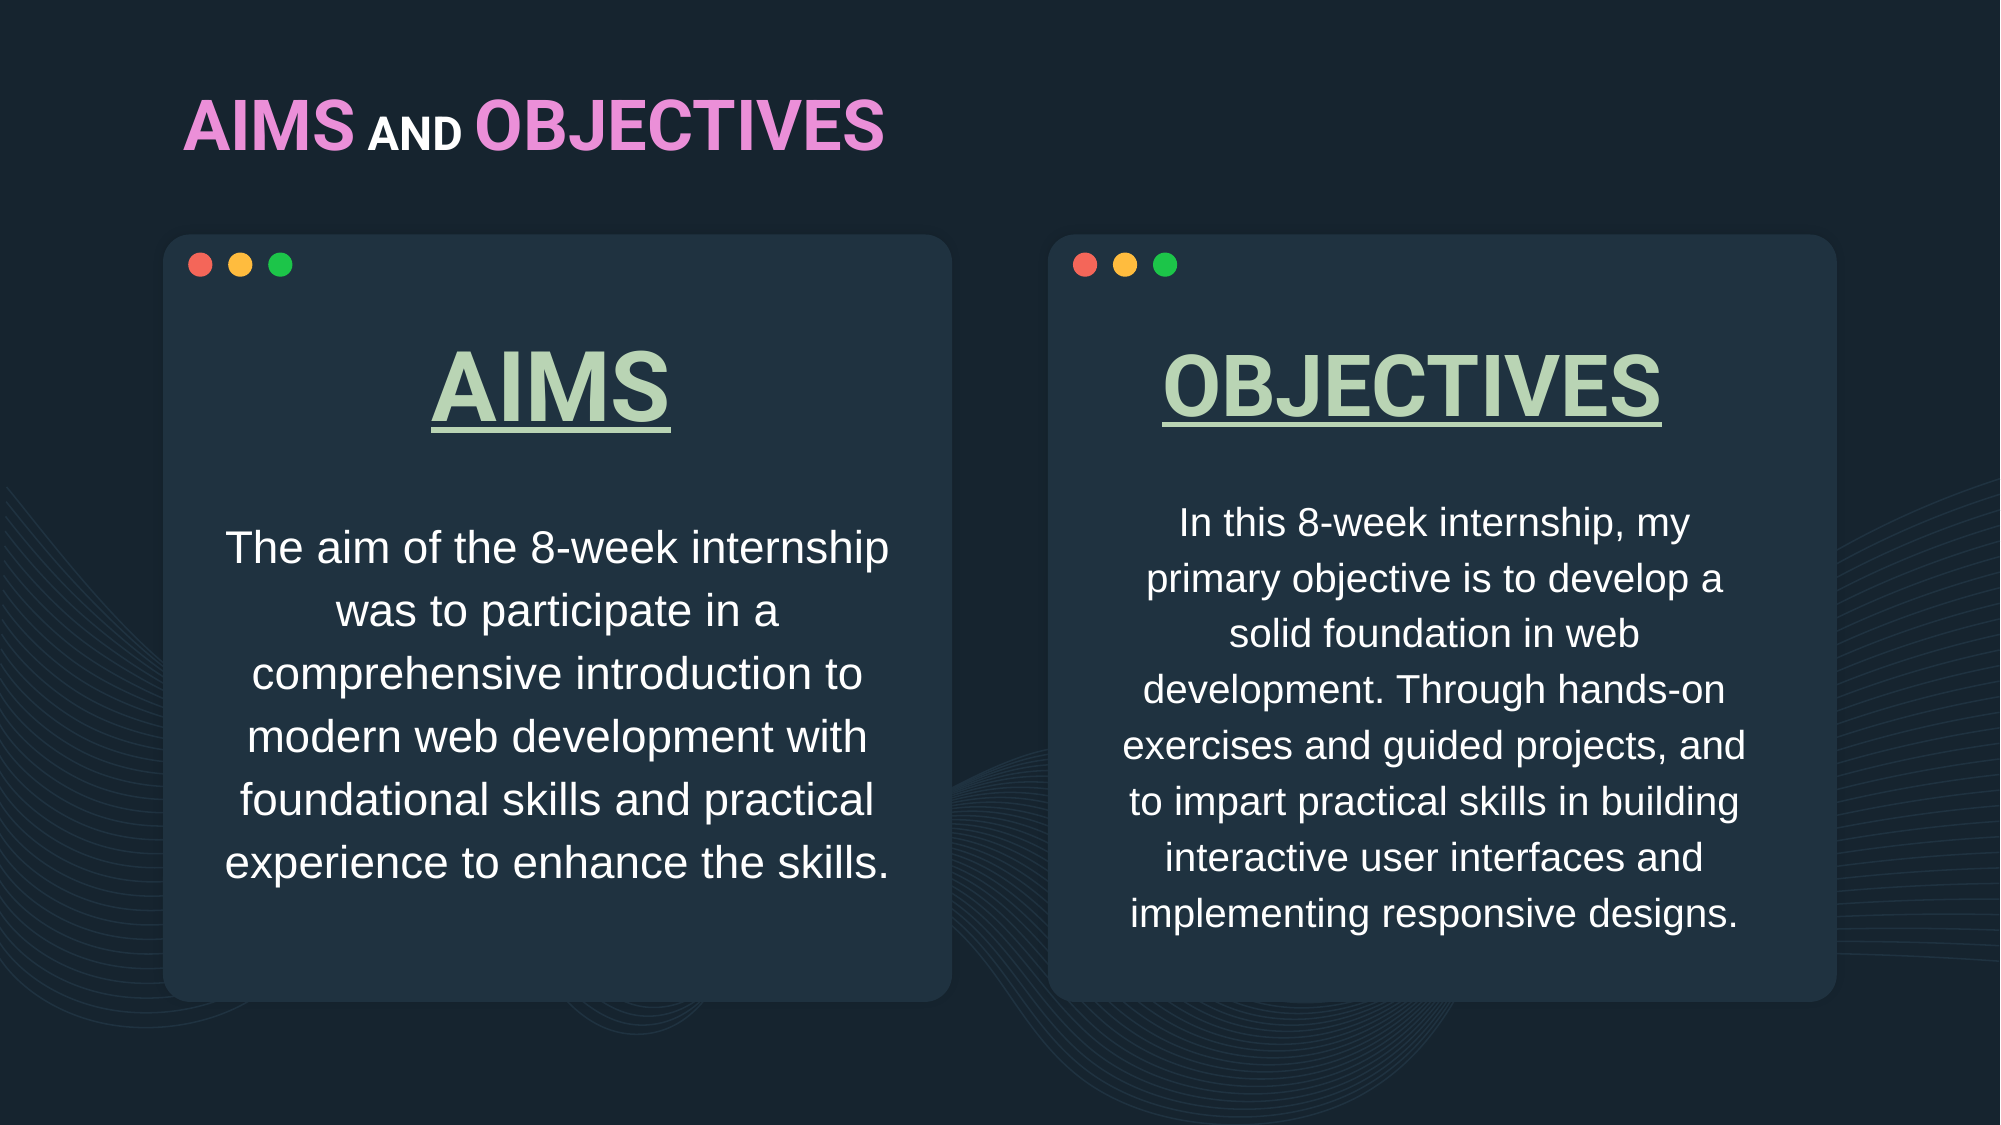

# AIMS AND OBJECTIVES
AIMS
OBJECTIVES
The aim of the 8-week internship was to participate in a comprehensive introduction to modern web development with foundational skills and practical experience to enhance the skills.
In this 8-week internship, my primary objective is to develop a solid foundation in web development. Through hands-on exercises and guided projects, and to impart practical skills in building interactive user interfaces and implementing responsive designs.